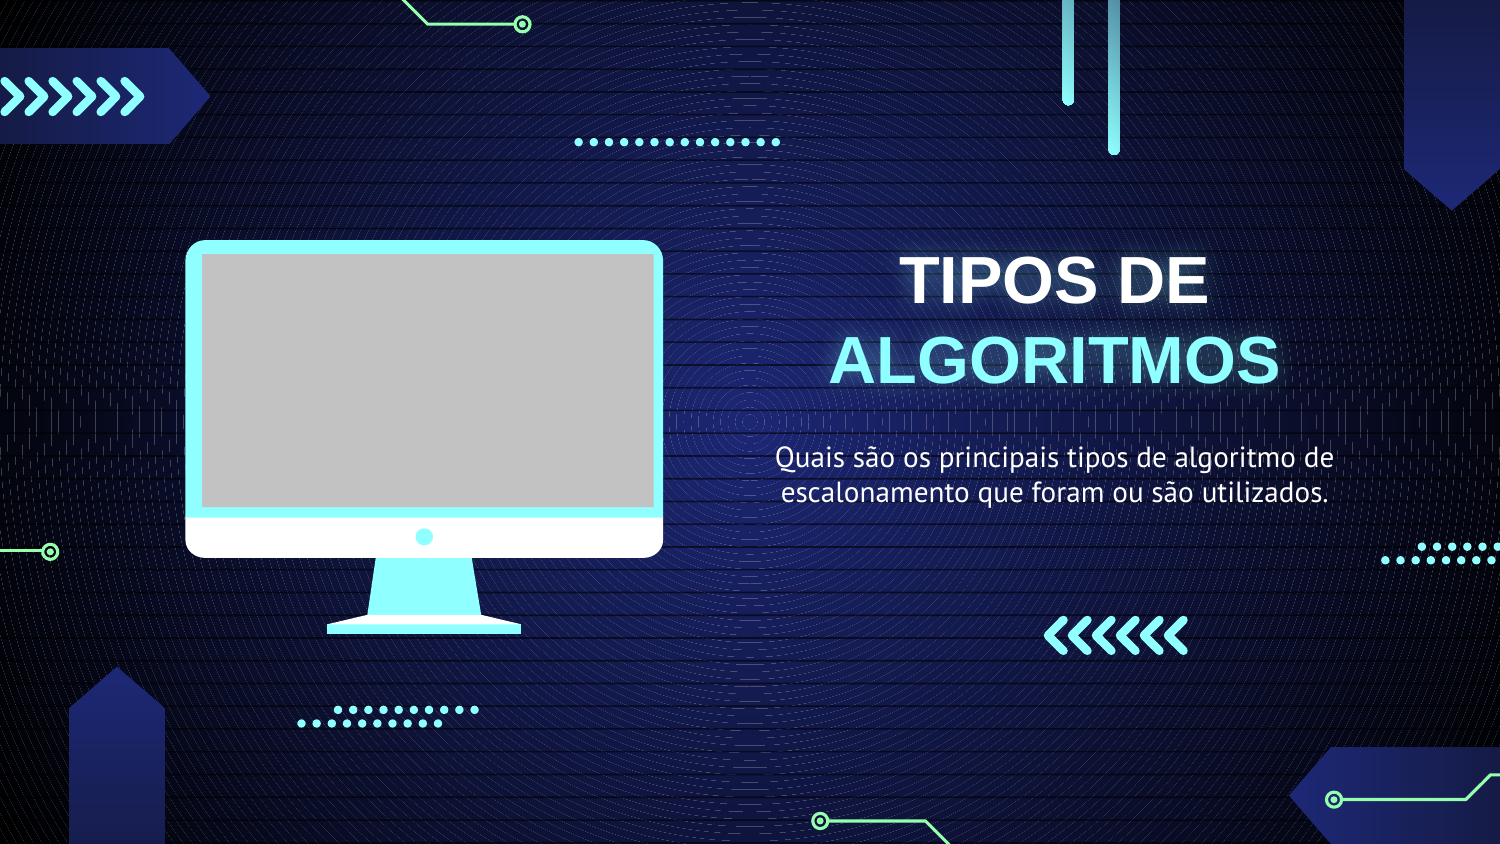

# TIPOS DE ALGORITMOS
Quais são os principais tipos de algoritmo de escalonamento que foram ou são utilizados.